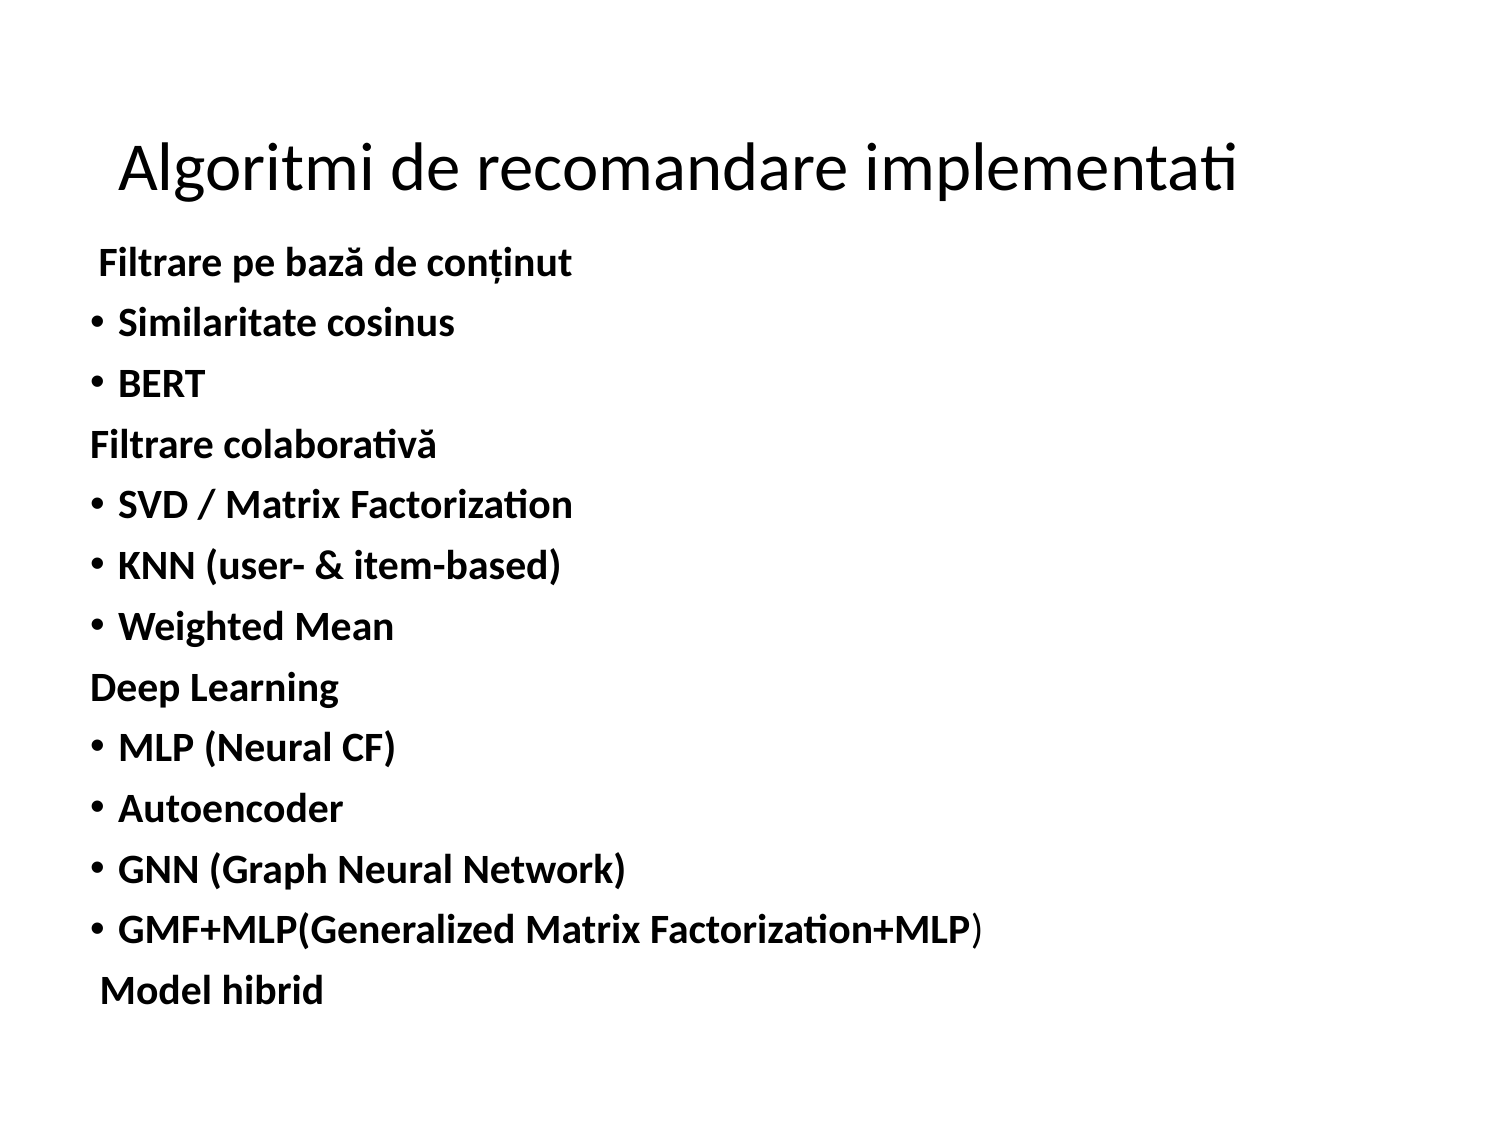

# Algoritmi de recomandare implementati
 Filtrare pe bază de conținut
Similaritate cosinus
BERT
Filtrare colaborativă
SVD / Matrix Factorization
KNN (user- & item-based)
Weighted Mean
Deep Learning
MLP (Neural CF)
Autoencoder
GNN (Graph Neural Network)
GMF+MLP(Generalized Matrix Factorization+MLP)
 Model hibrid